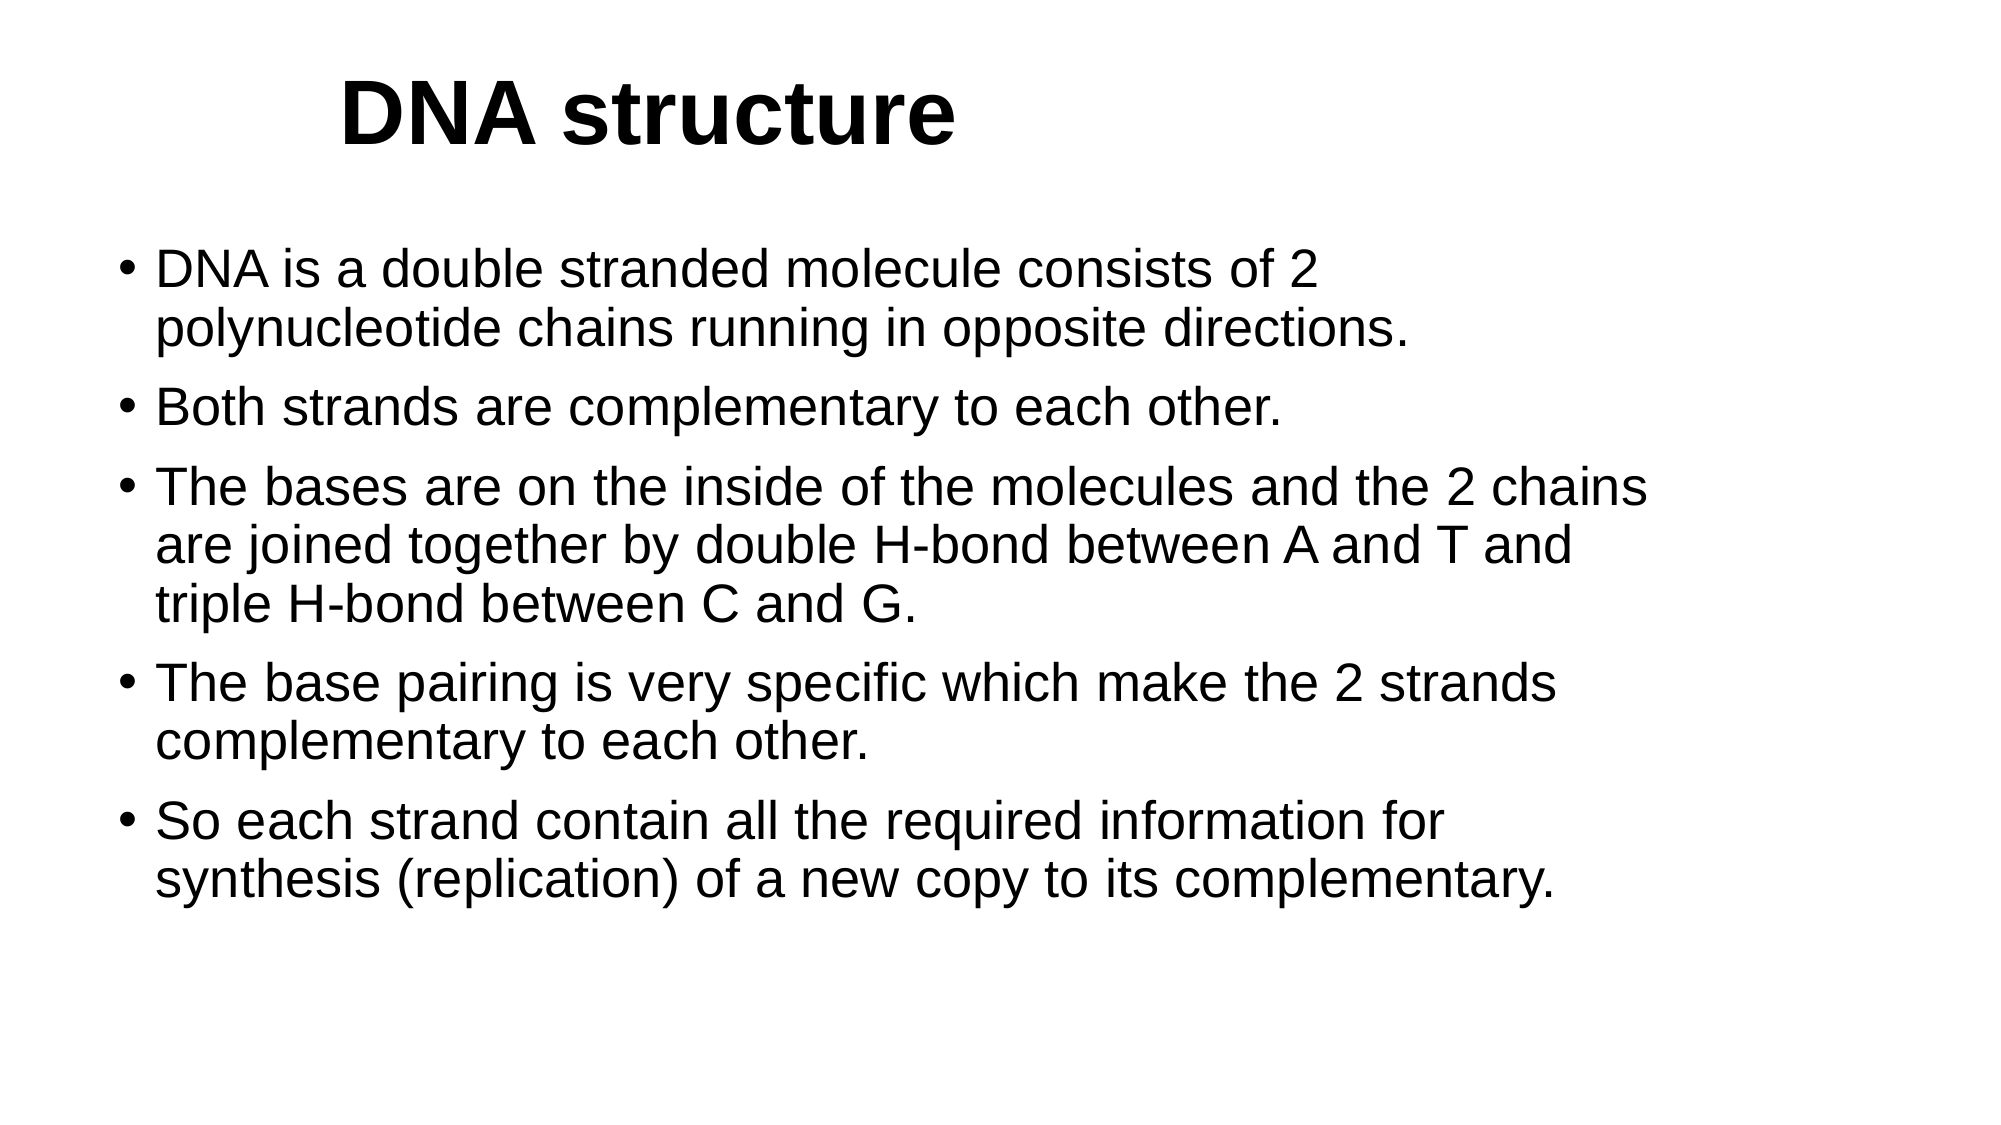

# DNA structure
DNA is a double stranded molecule consists of 2 polynucleotide chains running in opposite directions.
Both strands are complementary to each other.
The bases are on the inside of the molecules and the 2 chains are joined together by double H-bond between A and T and triple H-bond between C and G.
The base pairing is very specific which make the 2 strands complementary to each other.
So each strand contain all the required information for synthesis (replication) of a new copy to its complementary.